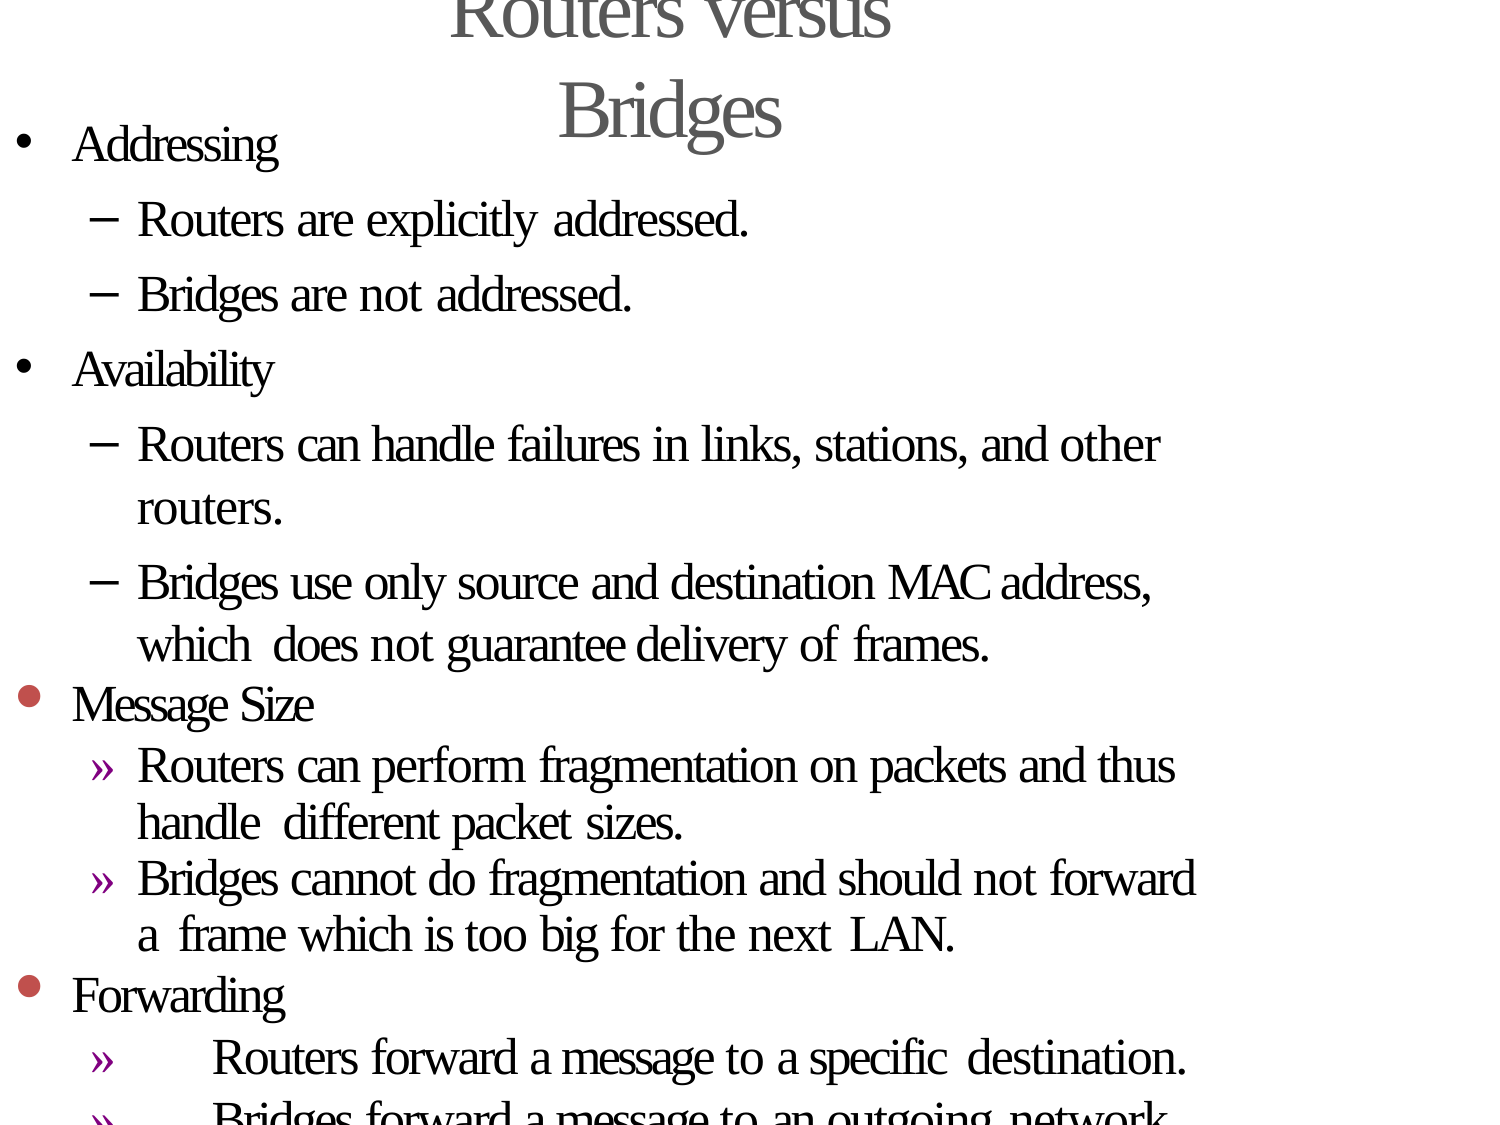

# Routers versus Bridges
Addressing
Routers are explicitly addressed.
Bridges are not addressed.
Availability
Routers can handle failures in links, stations, and other routers.
Bridges use only source and destination MAC address, which  does not guarantee delivery of frames.
Message Size
»	Routers can perform fragmentation on packets and thus handle  different packet sizes.
»	Bridges cannot do fragmentation and should not forward a  frame which is too big for the next LAN.
Forwarding
»	Routers forward a message to a specific destination.
»	Bridges forward a message to an outgoing network.